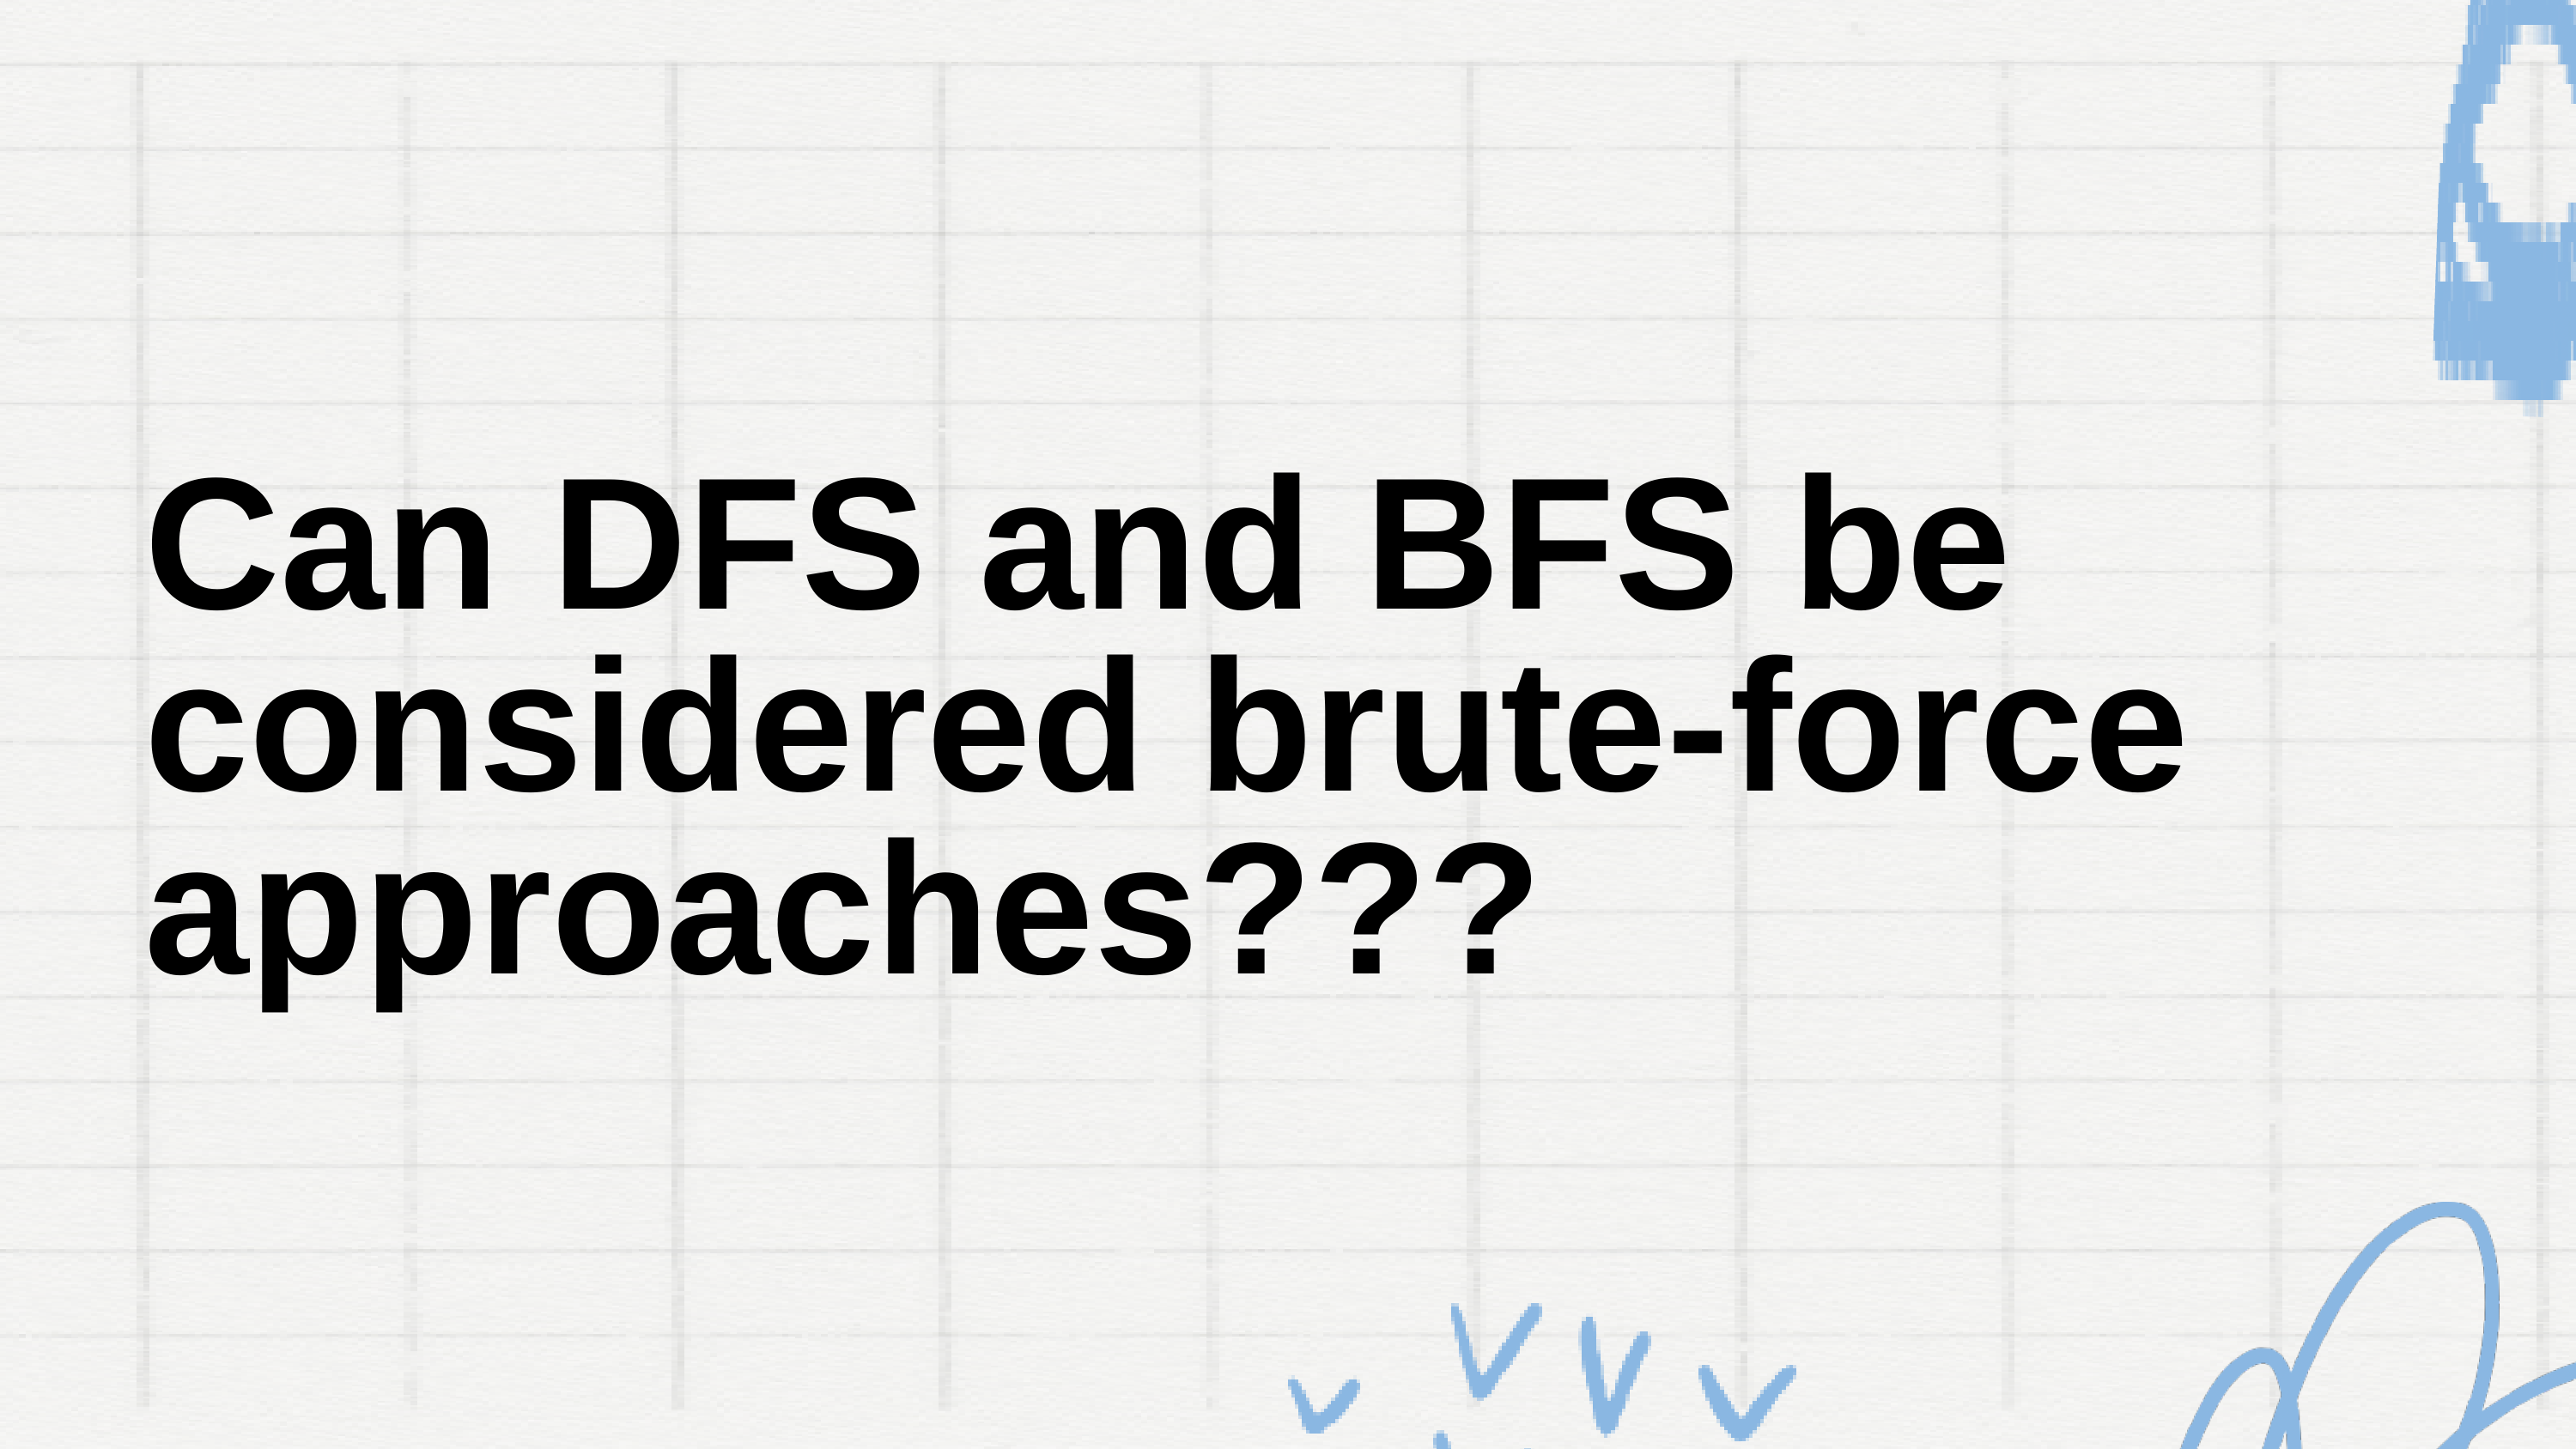

Can DFS and BFS be considered brute-force approaches???